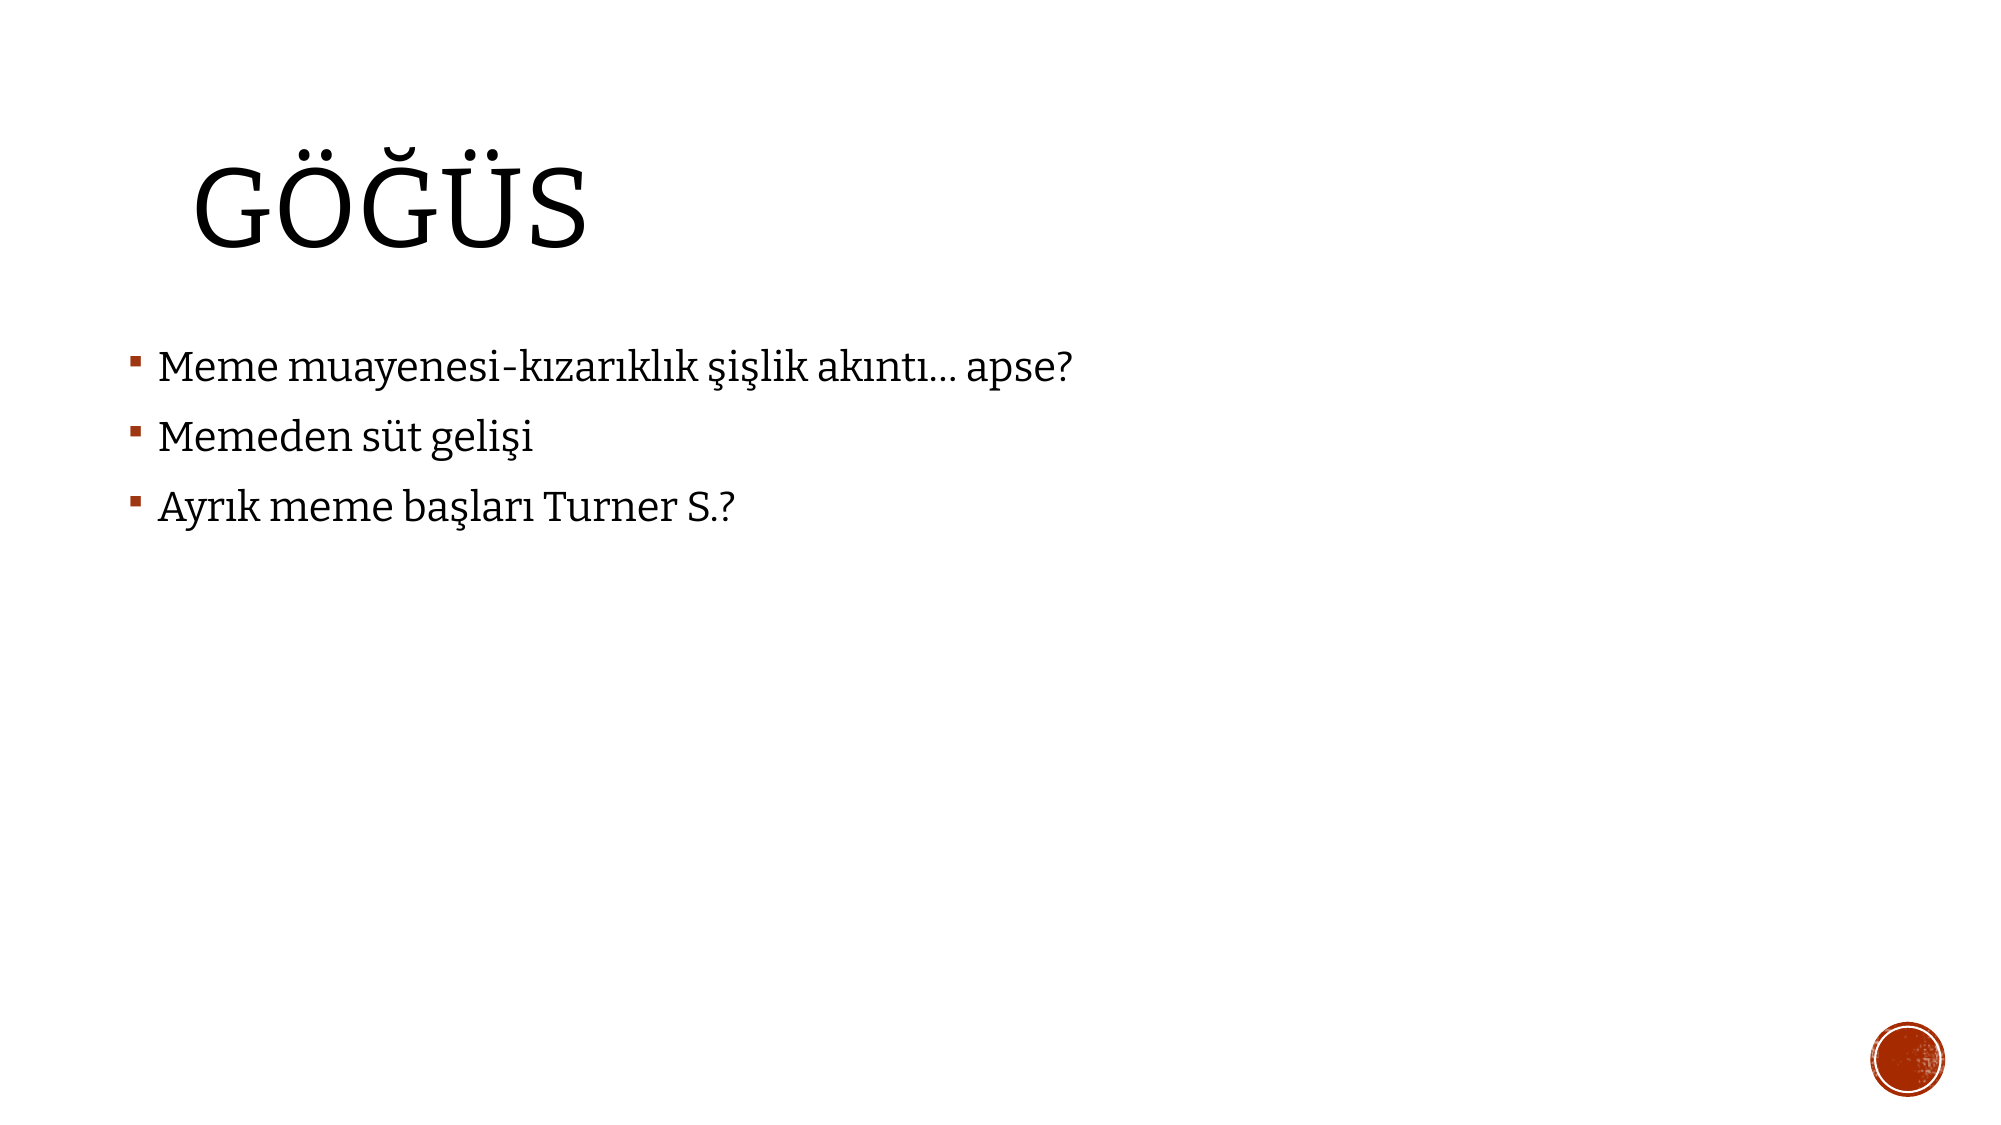

# GÖĞÜS
Meme muayenesi-kızarıklık şişlik akıntı… apse?
Memeden süt gelişi
Ayrık meme başları Turner S.?